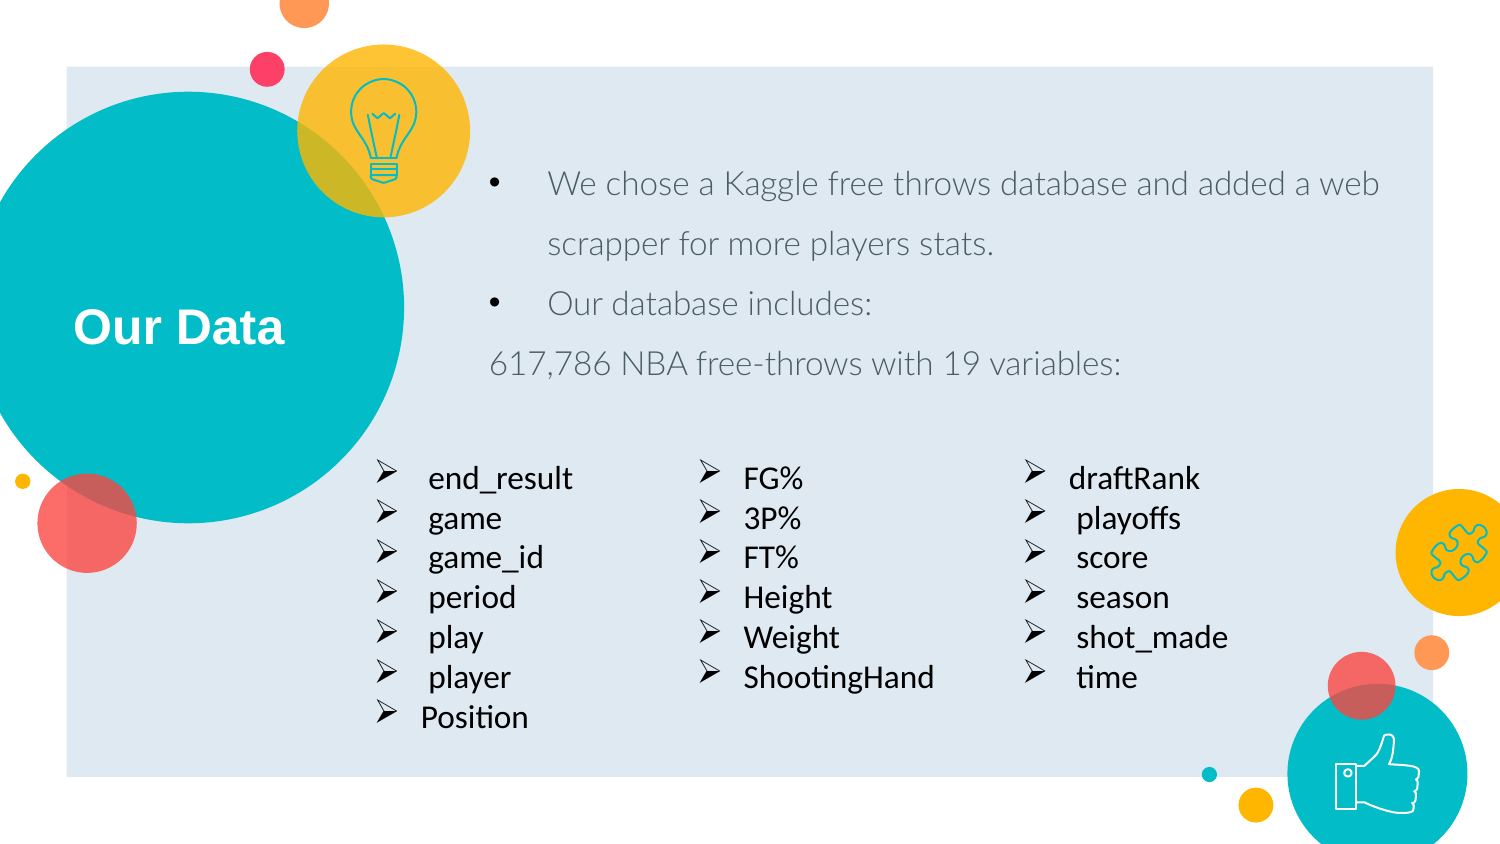

We chose a Kaggle free throws database and added a web scrapper for more players stats.
Our database includes:
617,786 NBA free-throws with 19 variables:

# Our Data
 end_result
 game
 game_id
 period
 play
 player
Position
FG%
3P%
FT%
Height
Weight
ShootingHand

draftRank
 playoffs
 score
 season
 shot_made
 time